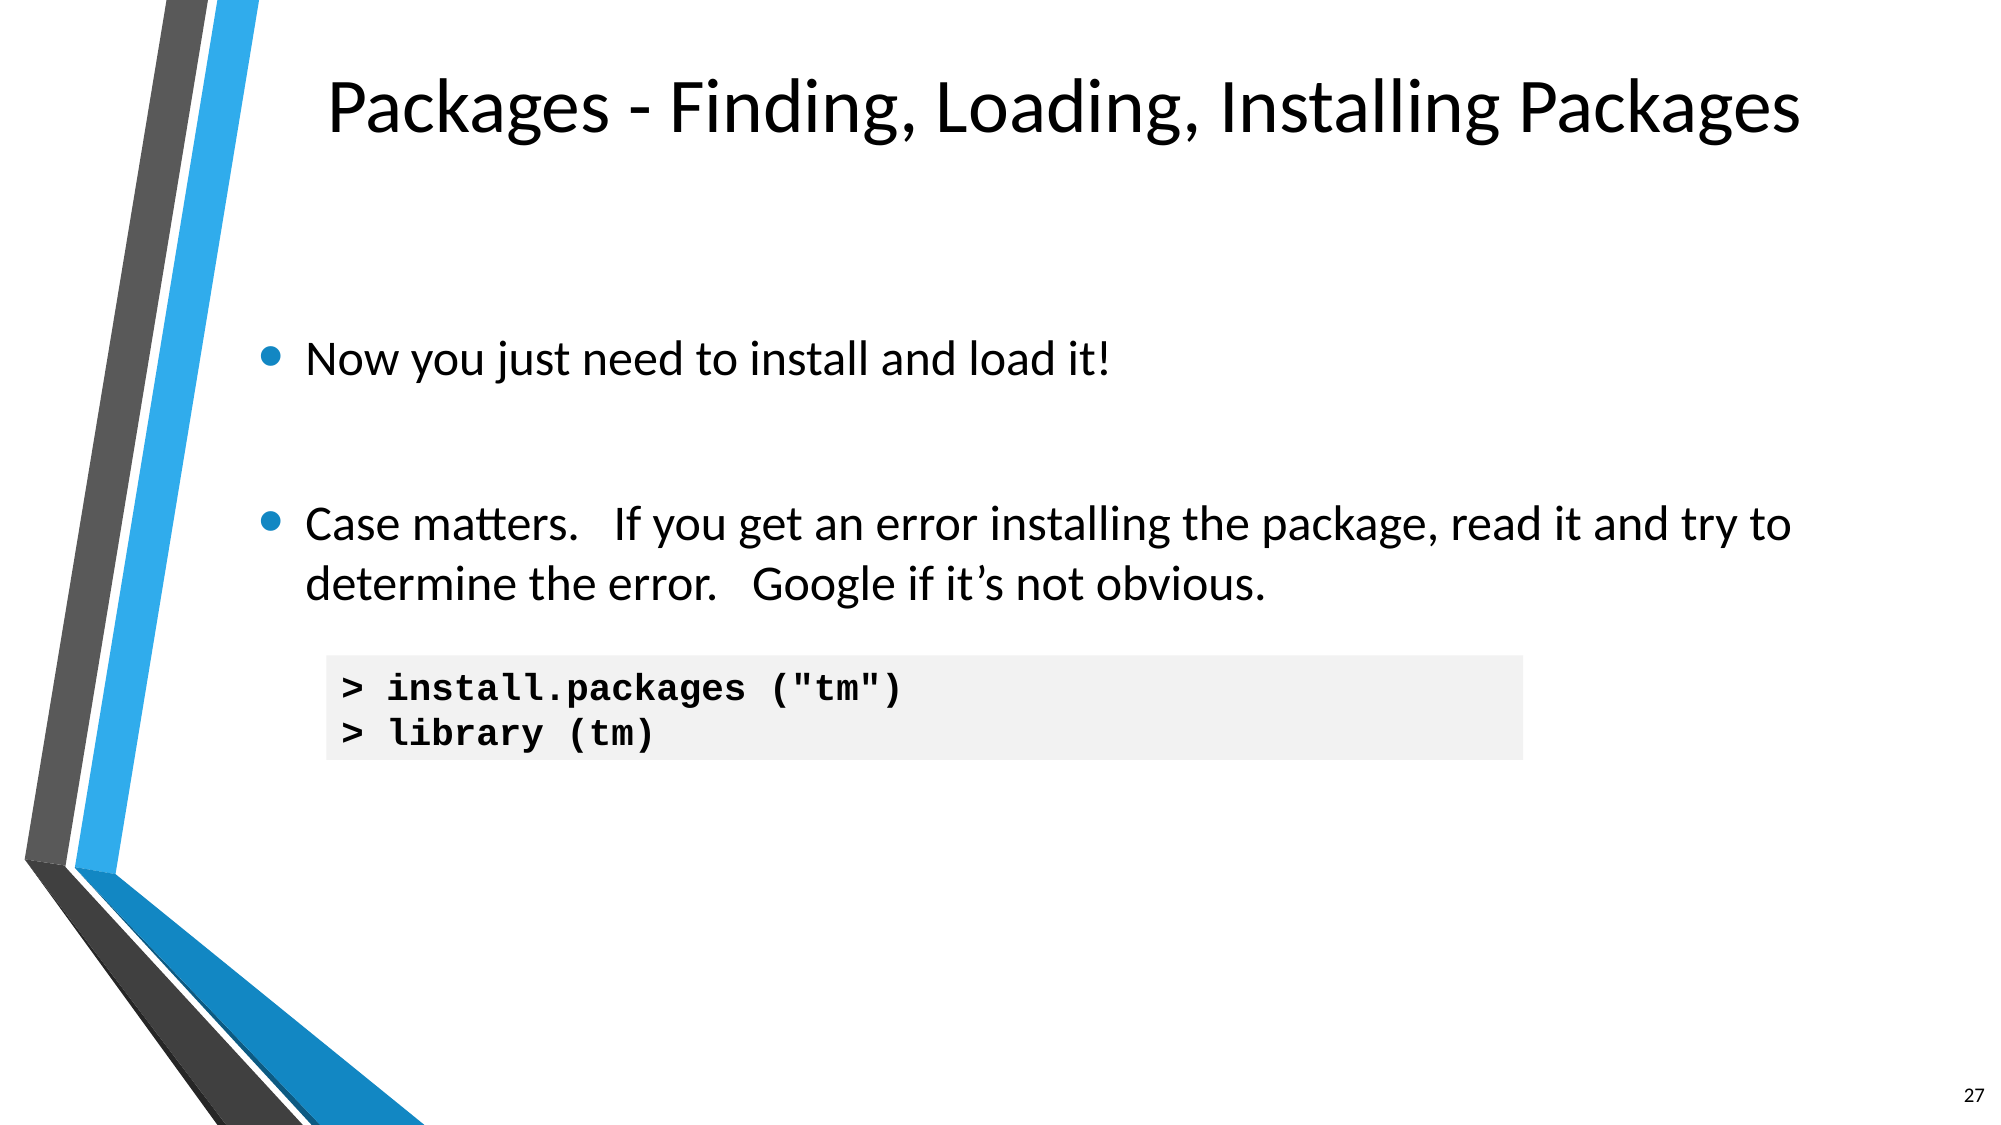

# Packages - Finding, Loading, Installing Packages

Now you just need to install and load it!

Case matters.   If you get an error installing the package, read it and try to determine the error.   Google if it’s not obvious.

> install.packages ("tm")
> library (tm)
27